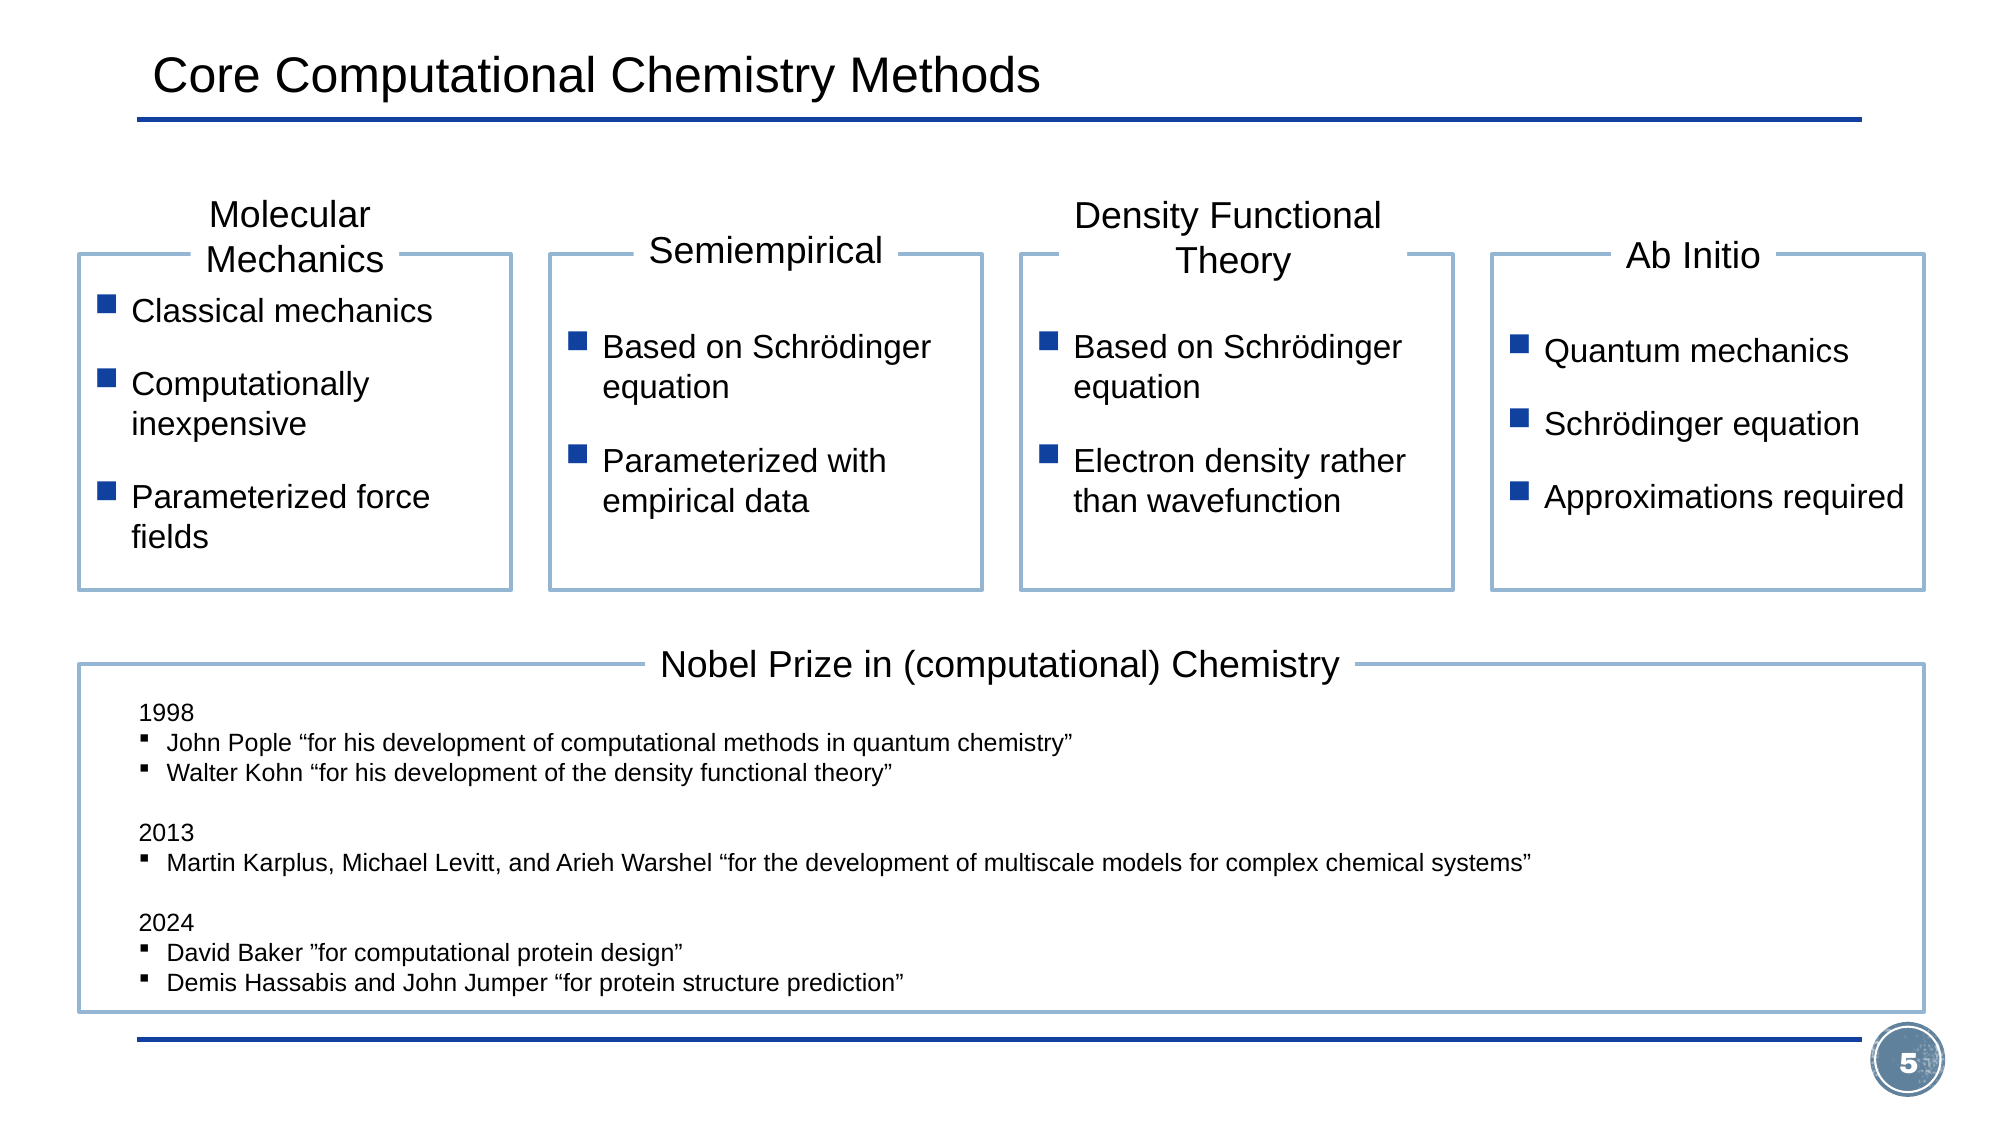

# Core Computational Chemistry Methods
Molecular
Mechanics
Density Functional
Theory
Semiempirical
Ab Initio
Quantum mechanics
Schrödinger equation
Approximations required
Based on Schrödinger equation
Electron density rather than wavefunction
Based on Schrödinger equation
Parameterized with empirical data
Classical mechanics
Computationally inexpensive
Parameterized force fields

Nobel Prize in (computational) Chemistry

1998
John Pople “for his development of computational methods in quantum chemistry”
Walter Kohn “for his development of the density functional theory”

2013
Martin Karplus, Michael Levitt, and Arieh Warshel “for the development of multiscale models for complex chemical systems”

2024
David Baker ”for computational protein design”
Demis Hassabis and John Jumper “for protein structure prediction”
5